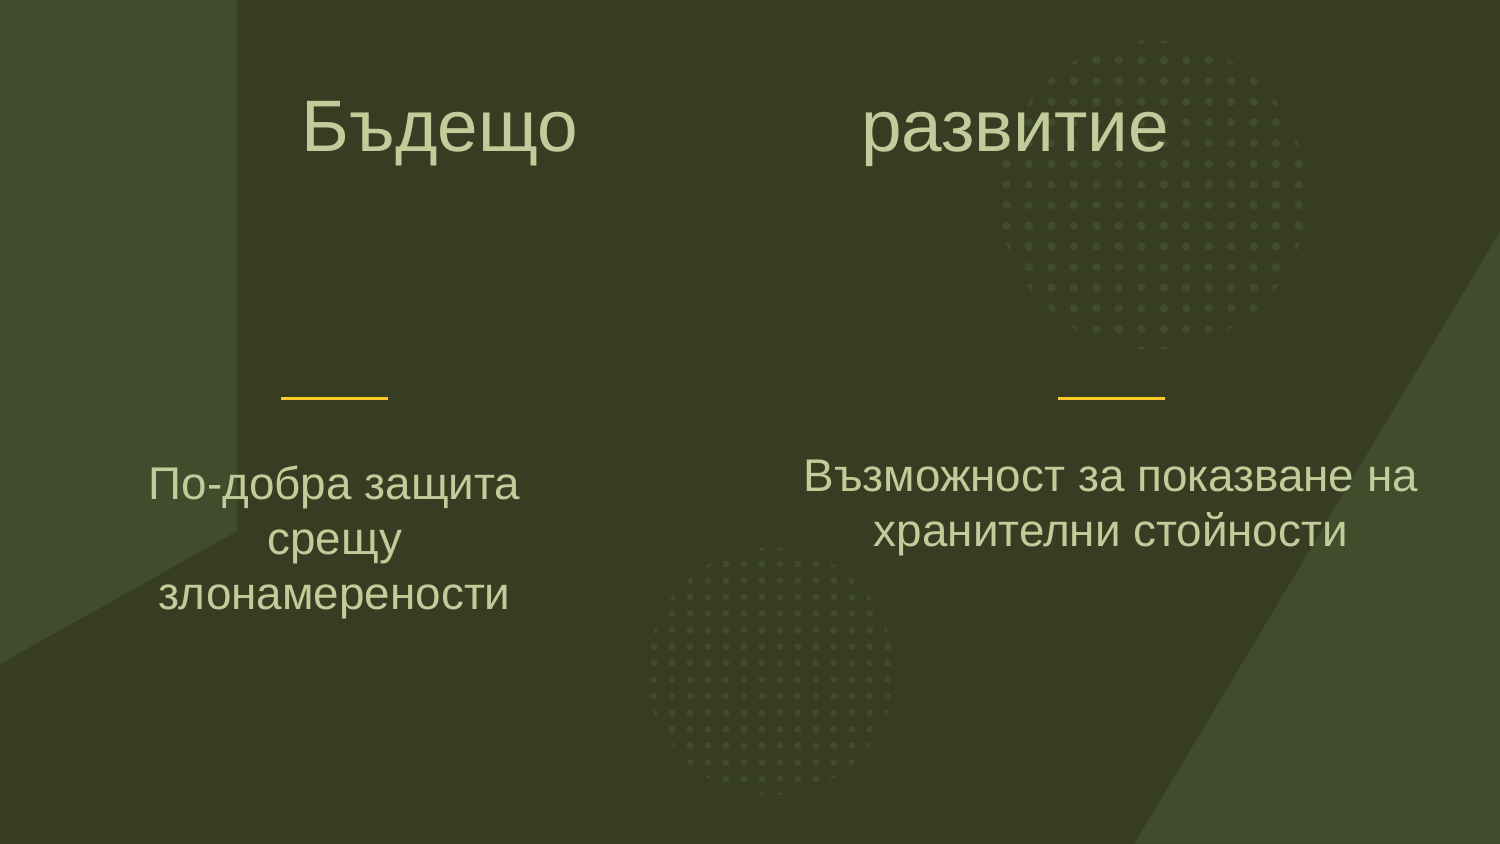

# Бъдещо              развитие
Възможност за показване на хранителни стойности
По-добра защита срещу злонамерености